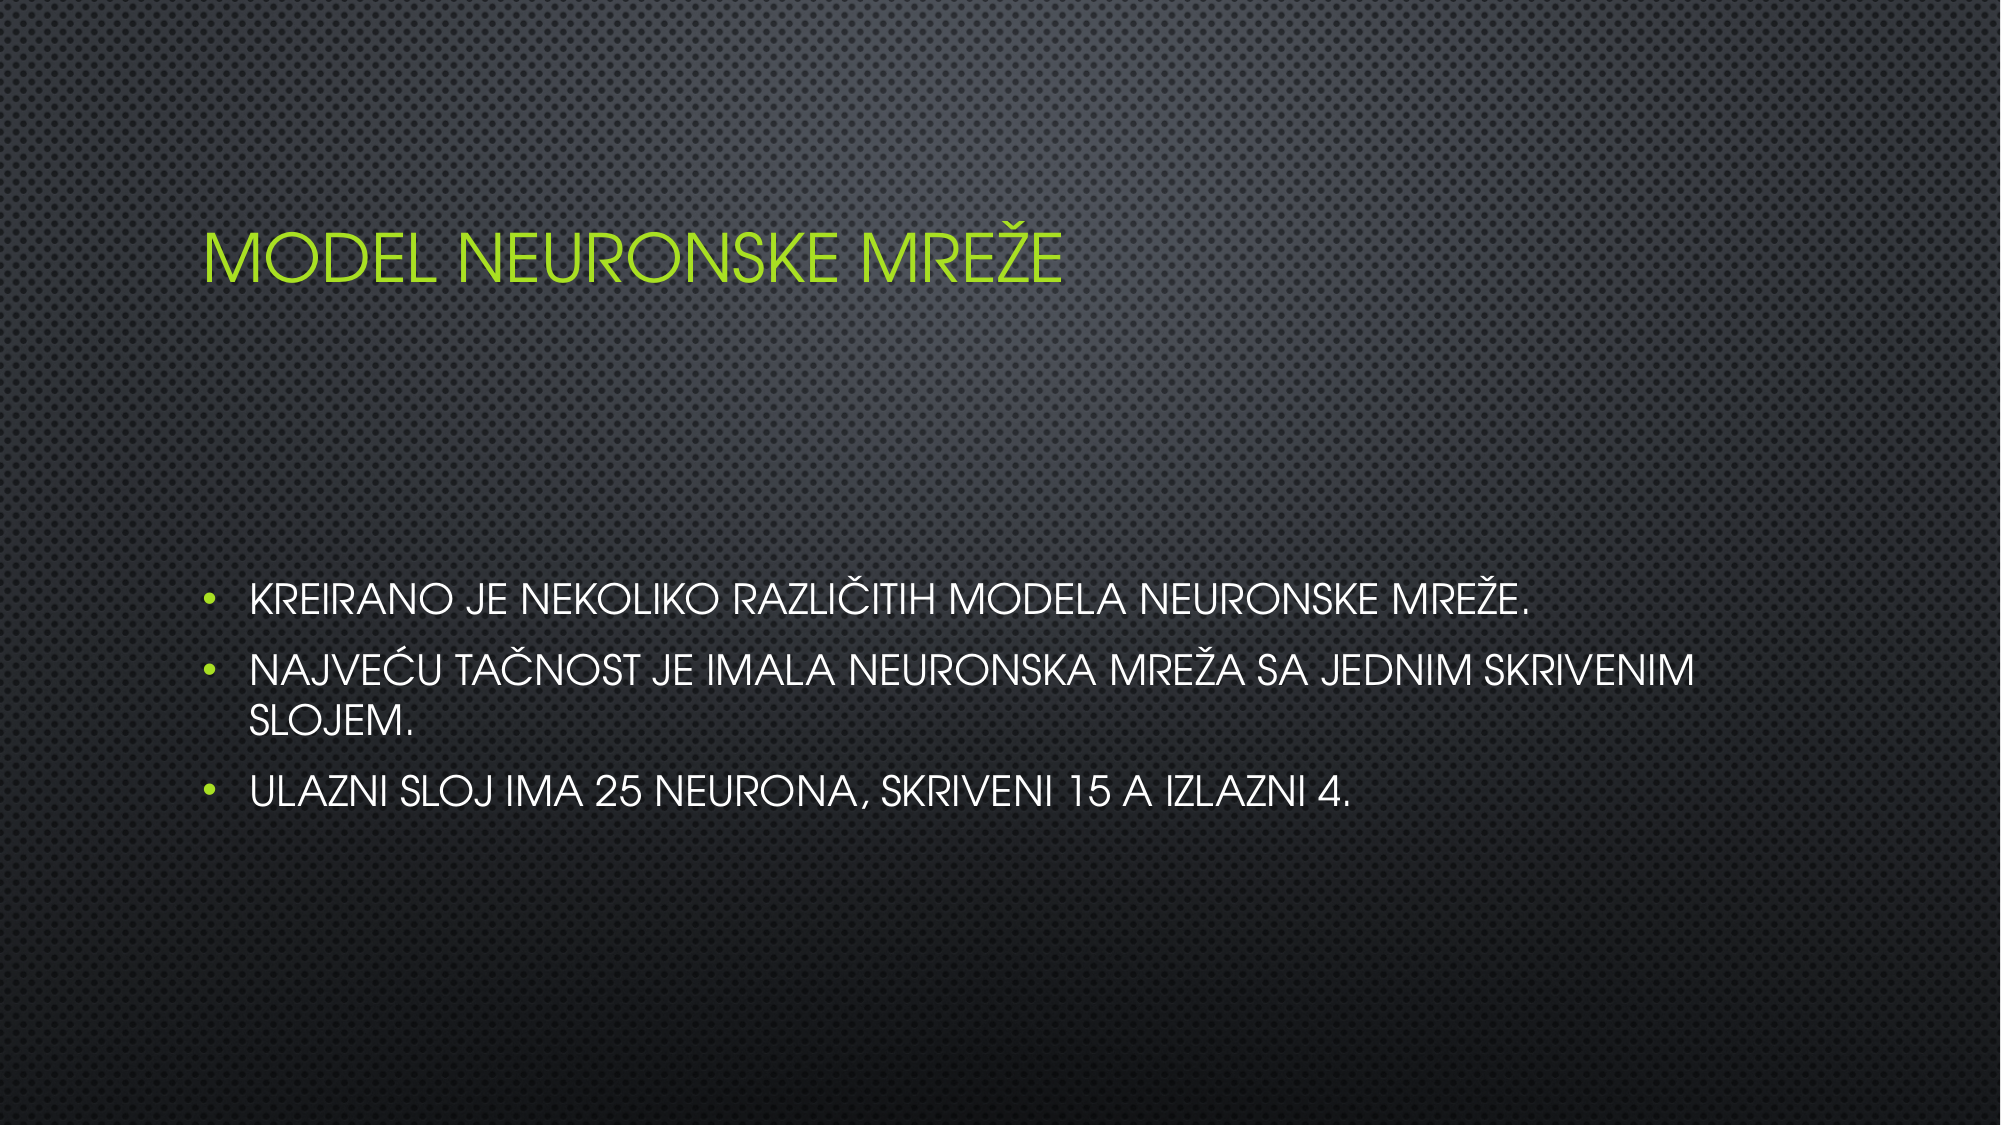

# Model neuronske mreže
Kreirano je nekoliko različitih modela neuronske mreže.
Najveću tačnost je imala neuronska mreža sa jednim skrivenim slojem.
Ulazni sloj ima 25 neurona, skriveni 15 a izlazni 4.